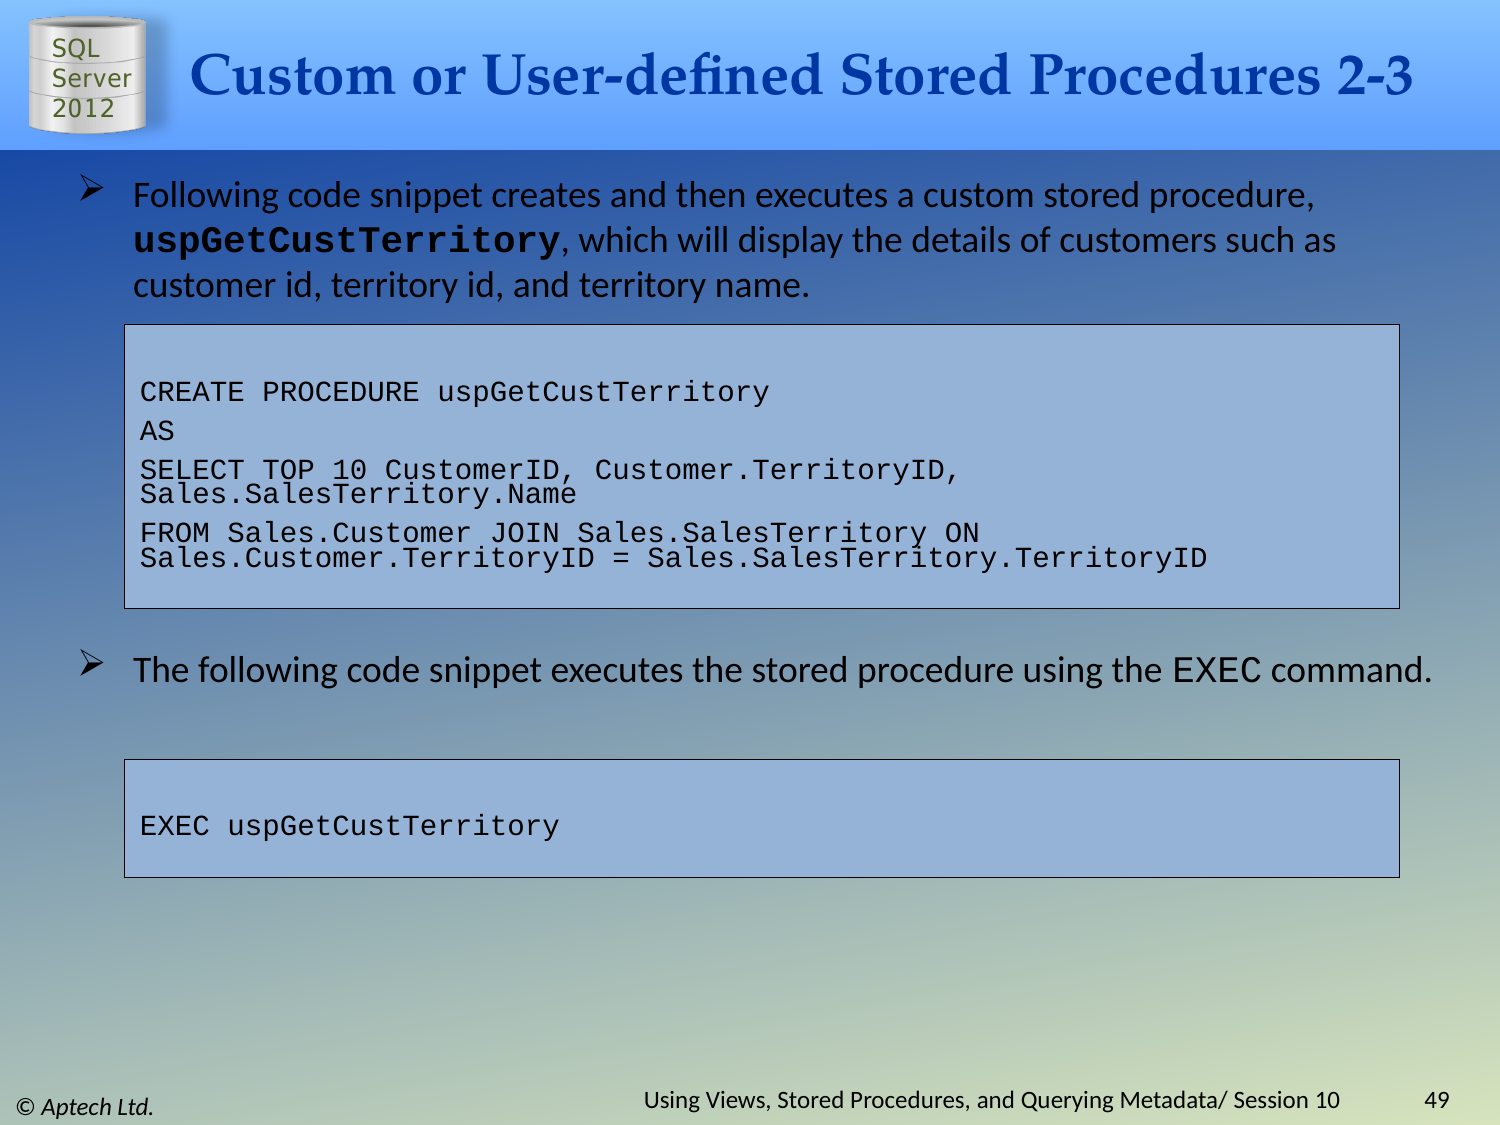

# Custom or User-defined Stored Procedures 2-3
Following code snippet creates and then executes a custom stored procedure, uspGetCustTerritory, which will display the details of customers such as customer id, territory id, and territory name.

CREATE PROCEDURE uspGetCustTerritory
AS
SELECT TOP 10 CustomerID, Customer.TerritoryID, Sales.SalesTerritory.Name
FROM Sales.Customer JOIN Sales.SalesTerritory ON Sales.Customer.TerritoryID = Sales.SalesTerritory.TerritoryID

The following code snippet executes the stored procedure using the EXEC command.

EXEC uspGetCustTerritory

Using Views, Stored Procedures, and Querying Metadata/ Session 10
49